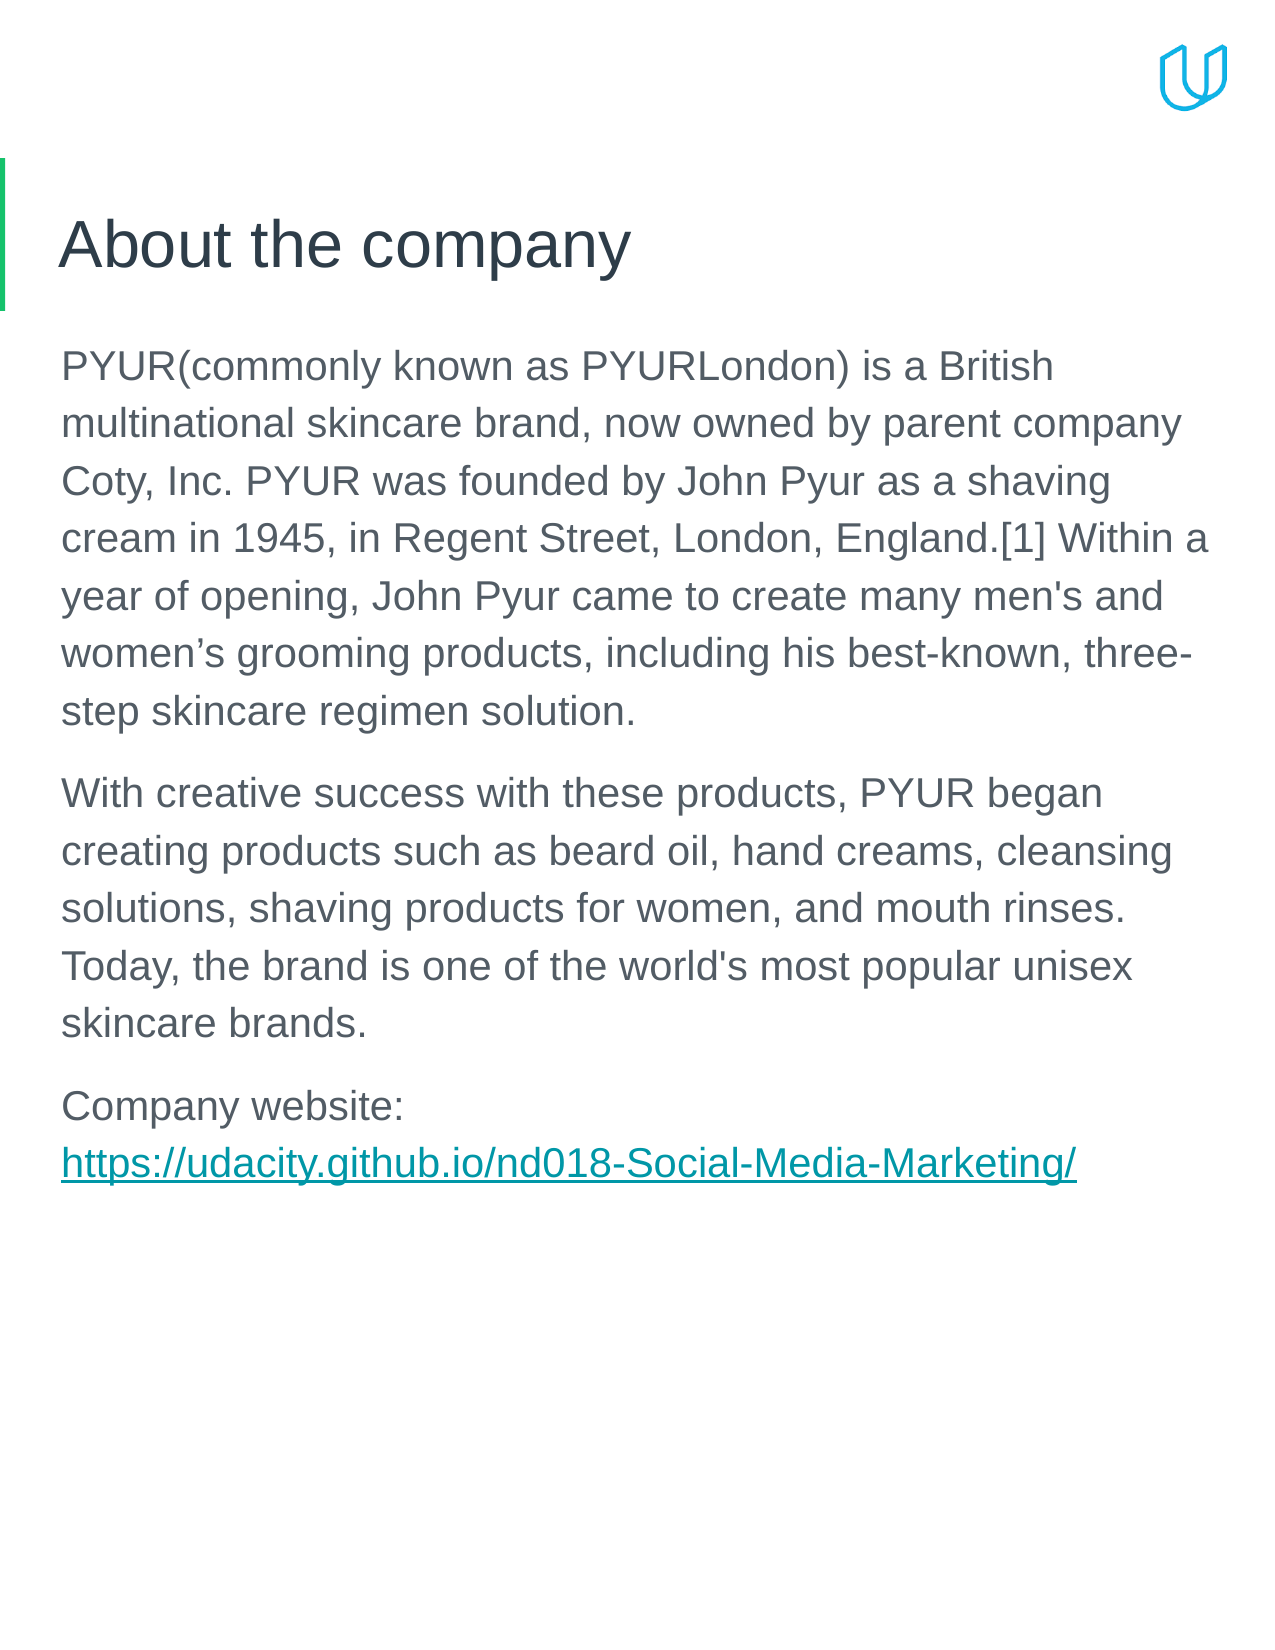

# About the company
PYUR(commonly known as PYURLondon) is a British multinational skincare brand, now owned by parent company Coty, Inc. PYUR was founded by John Pyur as a shaving cream in 1945, in Regent Street, London, England.[1] Within a year of opening, John Pyur came to create many men's and women’s grooming products, including his best-known, three-step skincare regimen solution.
With creative success with these products, PYUR began creating products such as beard oil, hand creams, cleansing solutions, shaving products for women, and mouth rinses. Today, the brand is one of the world's most popular unisex skincare brands.
Company website: https://udacity.github.io/nd018-Social-Media-Marketing/